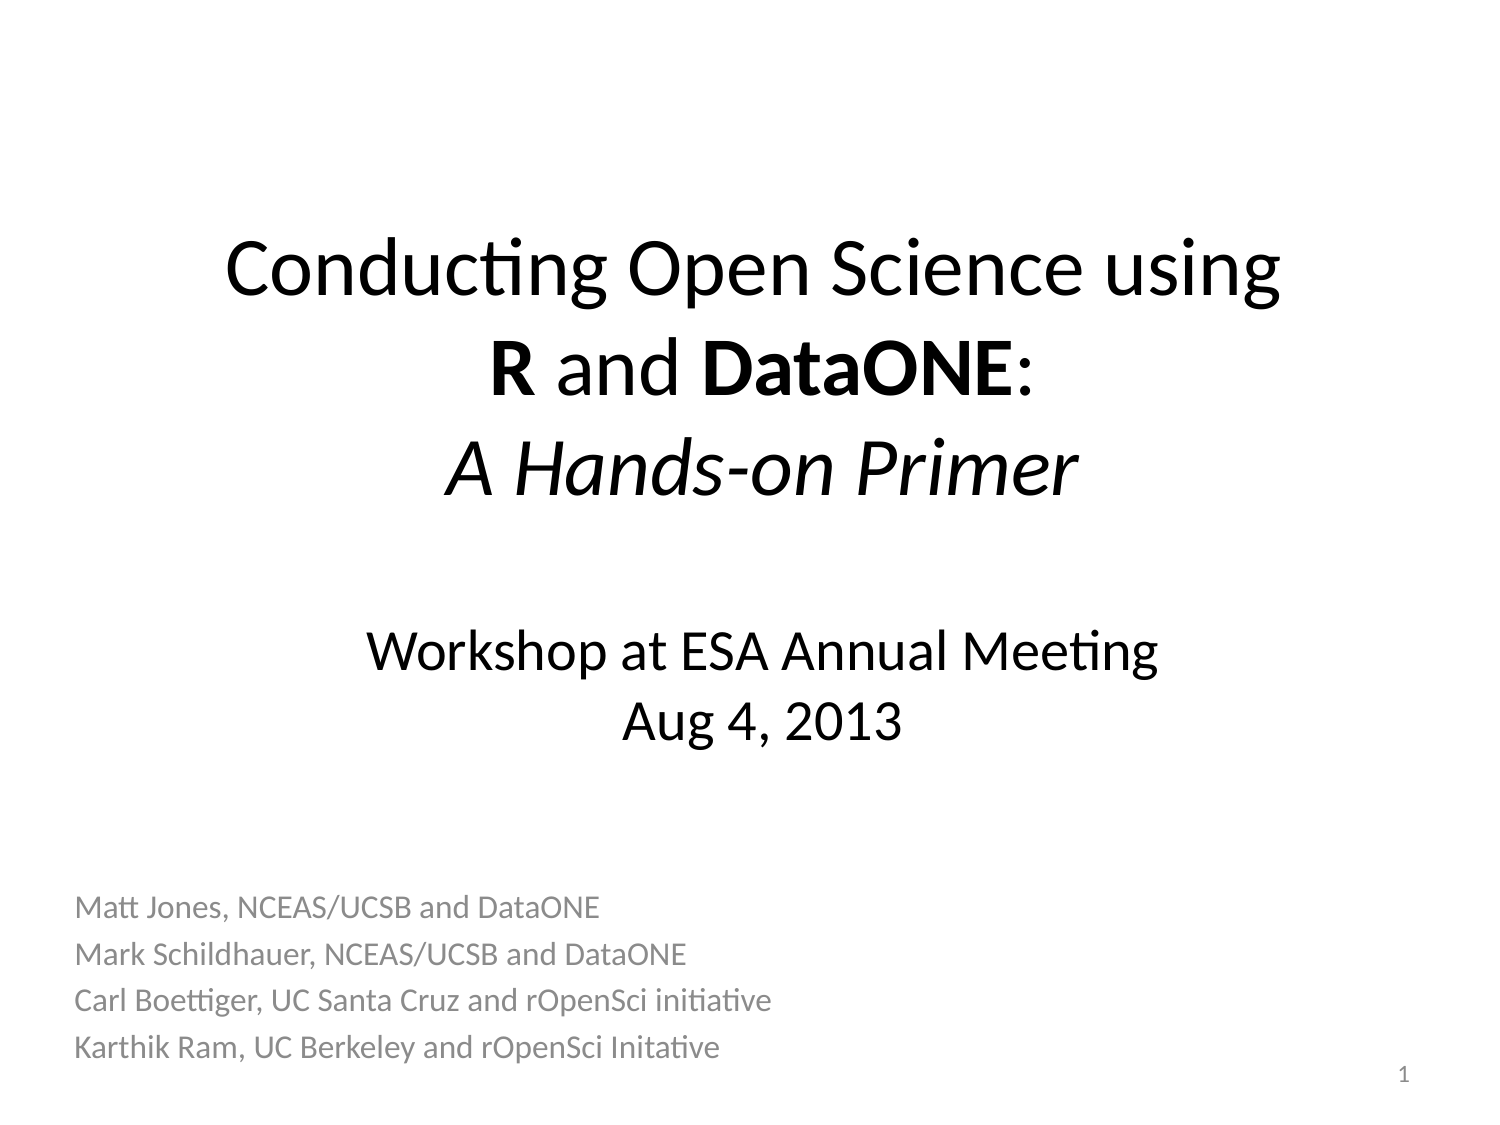

# Conducting Open Science using R and DataONE: A Hands-on Primer Workshop at ESA Annual Meeting Aug 4, 2013
Matt Jones, NCEAS/UCSB and DataONE
Mark Schildhauer, NCEAS/UCSB and DataONE
Carl Boettiger, UC Santa Cruz and rOpenSci initiative
Karthik Ram, UC Berkeley and rOpenSci Initative
1